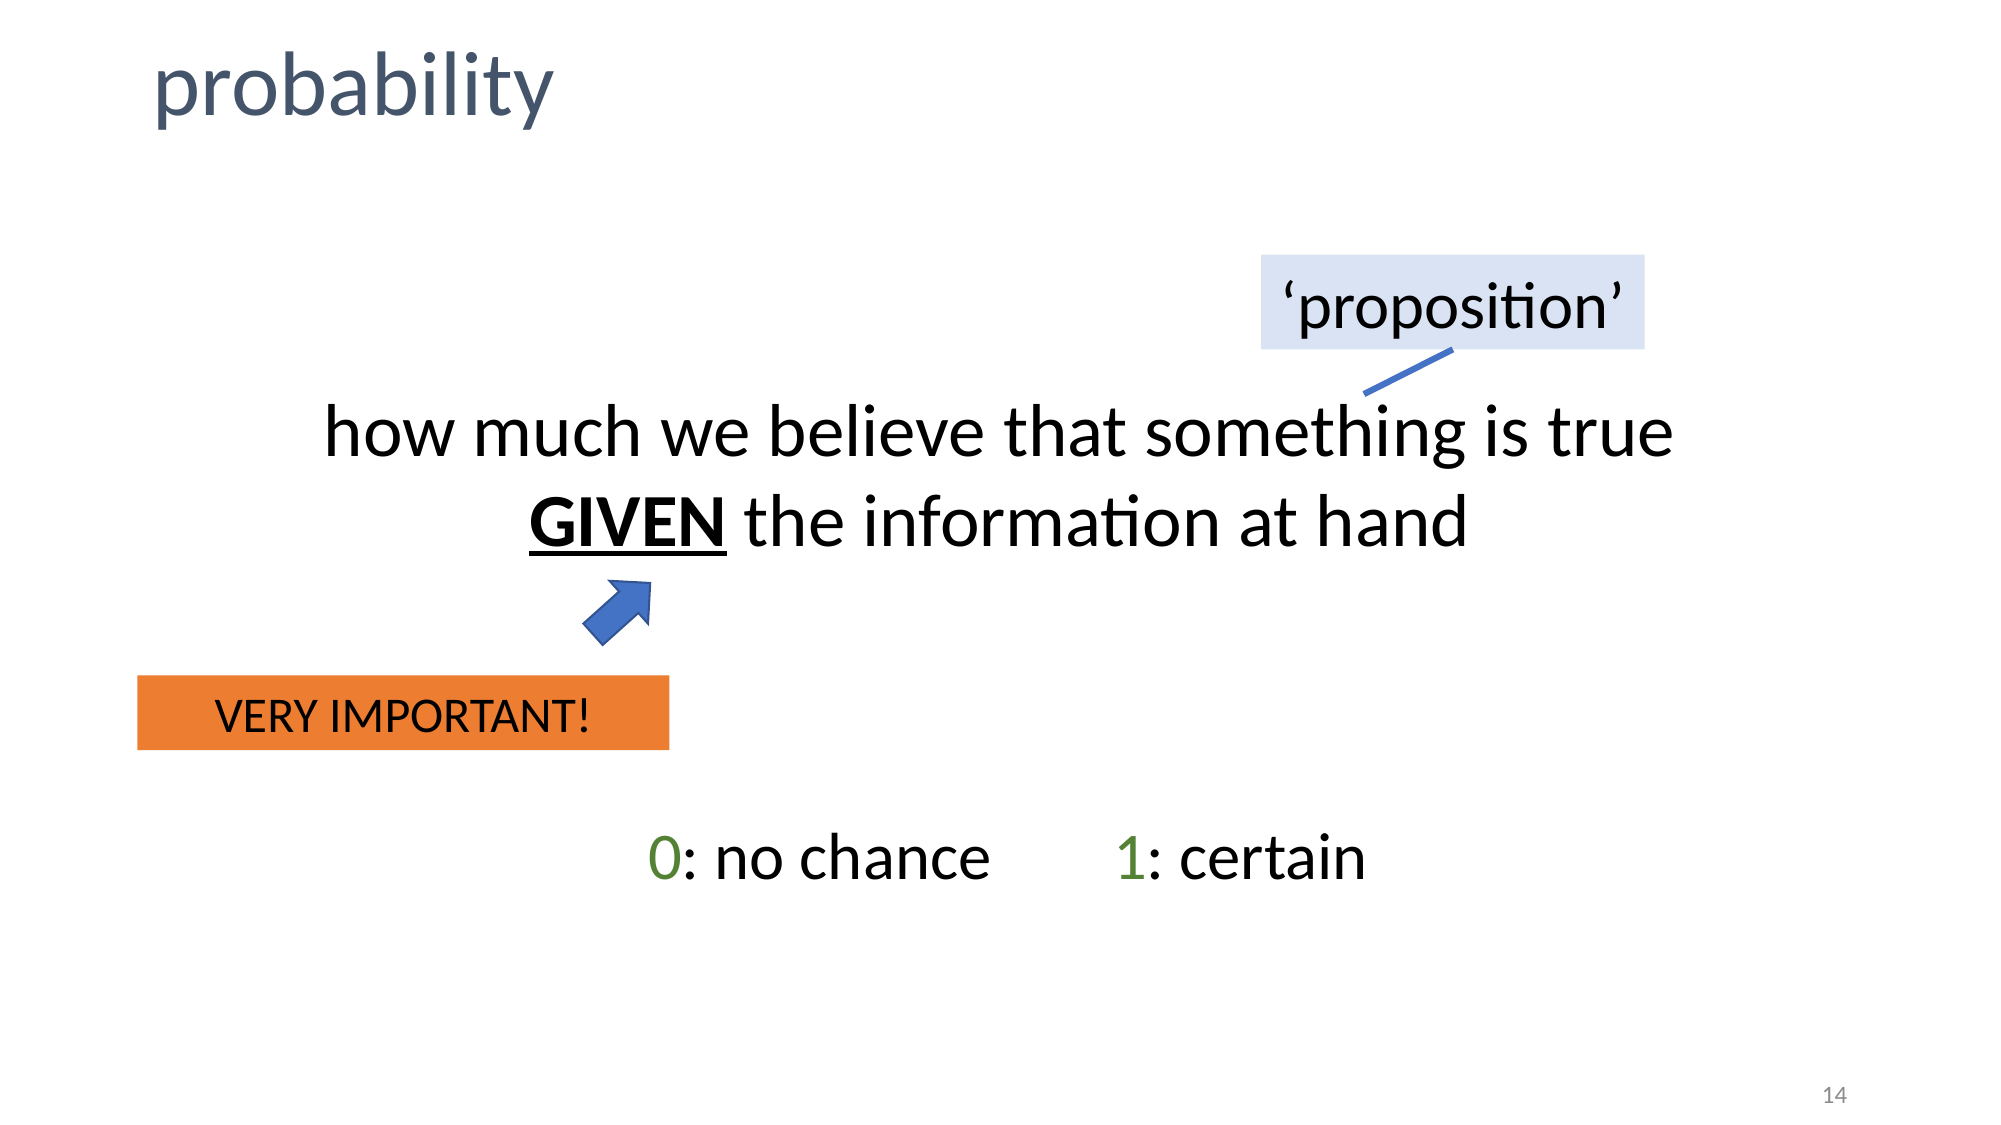

# probability
‘proposition’
how much we believe that something is true
GIVEN the information at hand

VERY IMPORTANT!
0: no chance	 1: certain
14